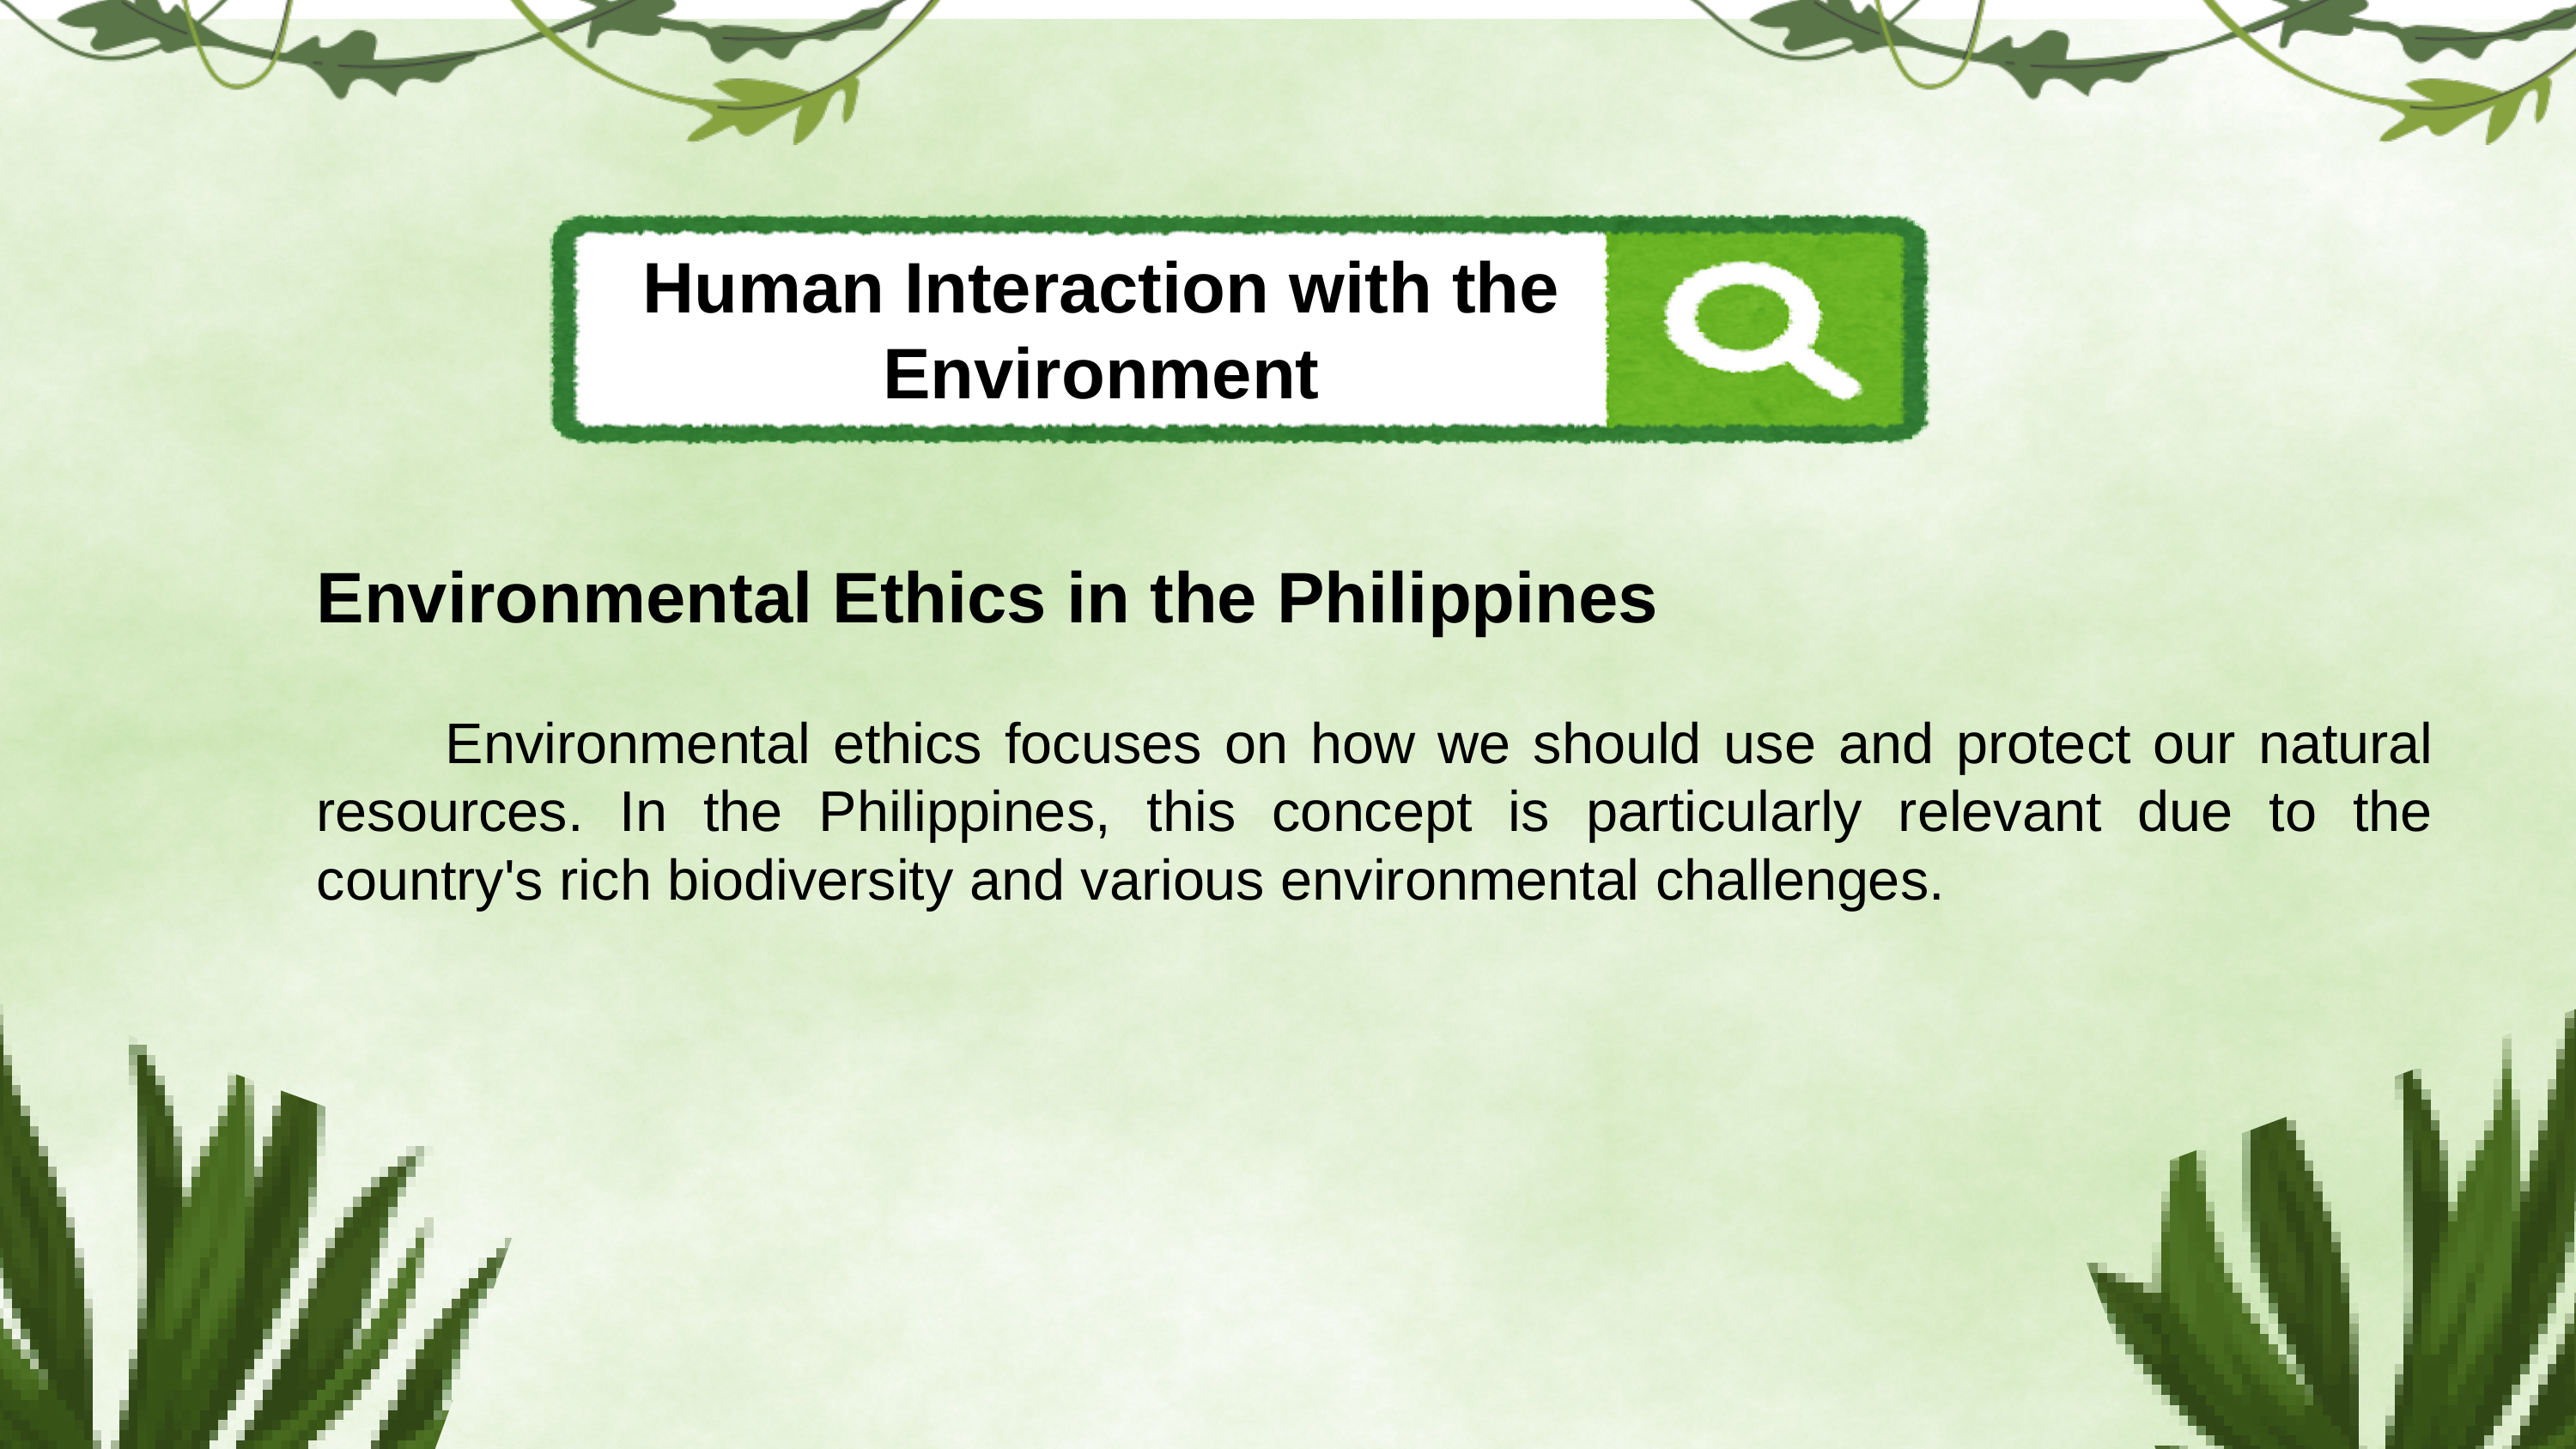

Human Interaction with the Environment

Environmental Ethics in the Philippines

	Environmental ethics focuses on how we should use and protect our natural resources. In the Philippines, this concept is particularly relevant due to the country's rich biodiversity and various environmental challenges.